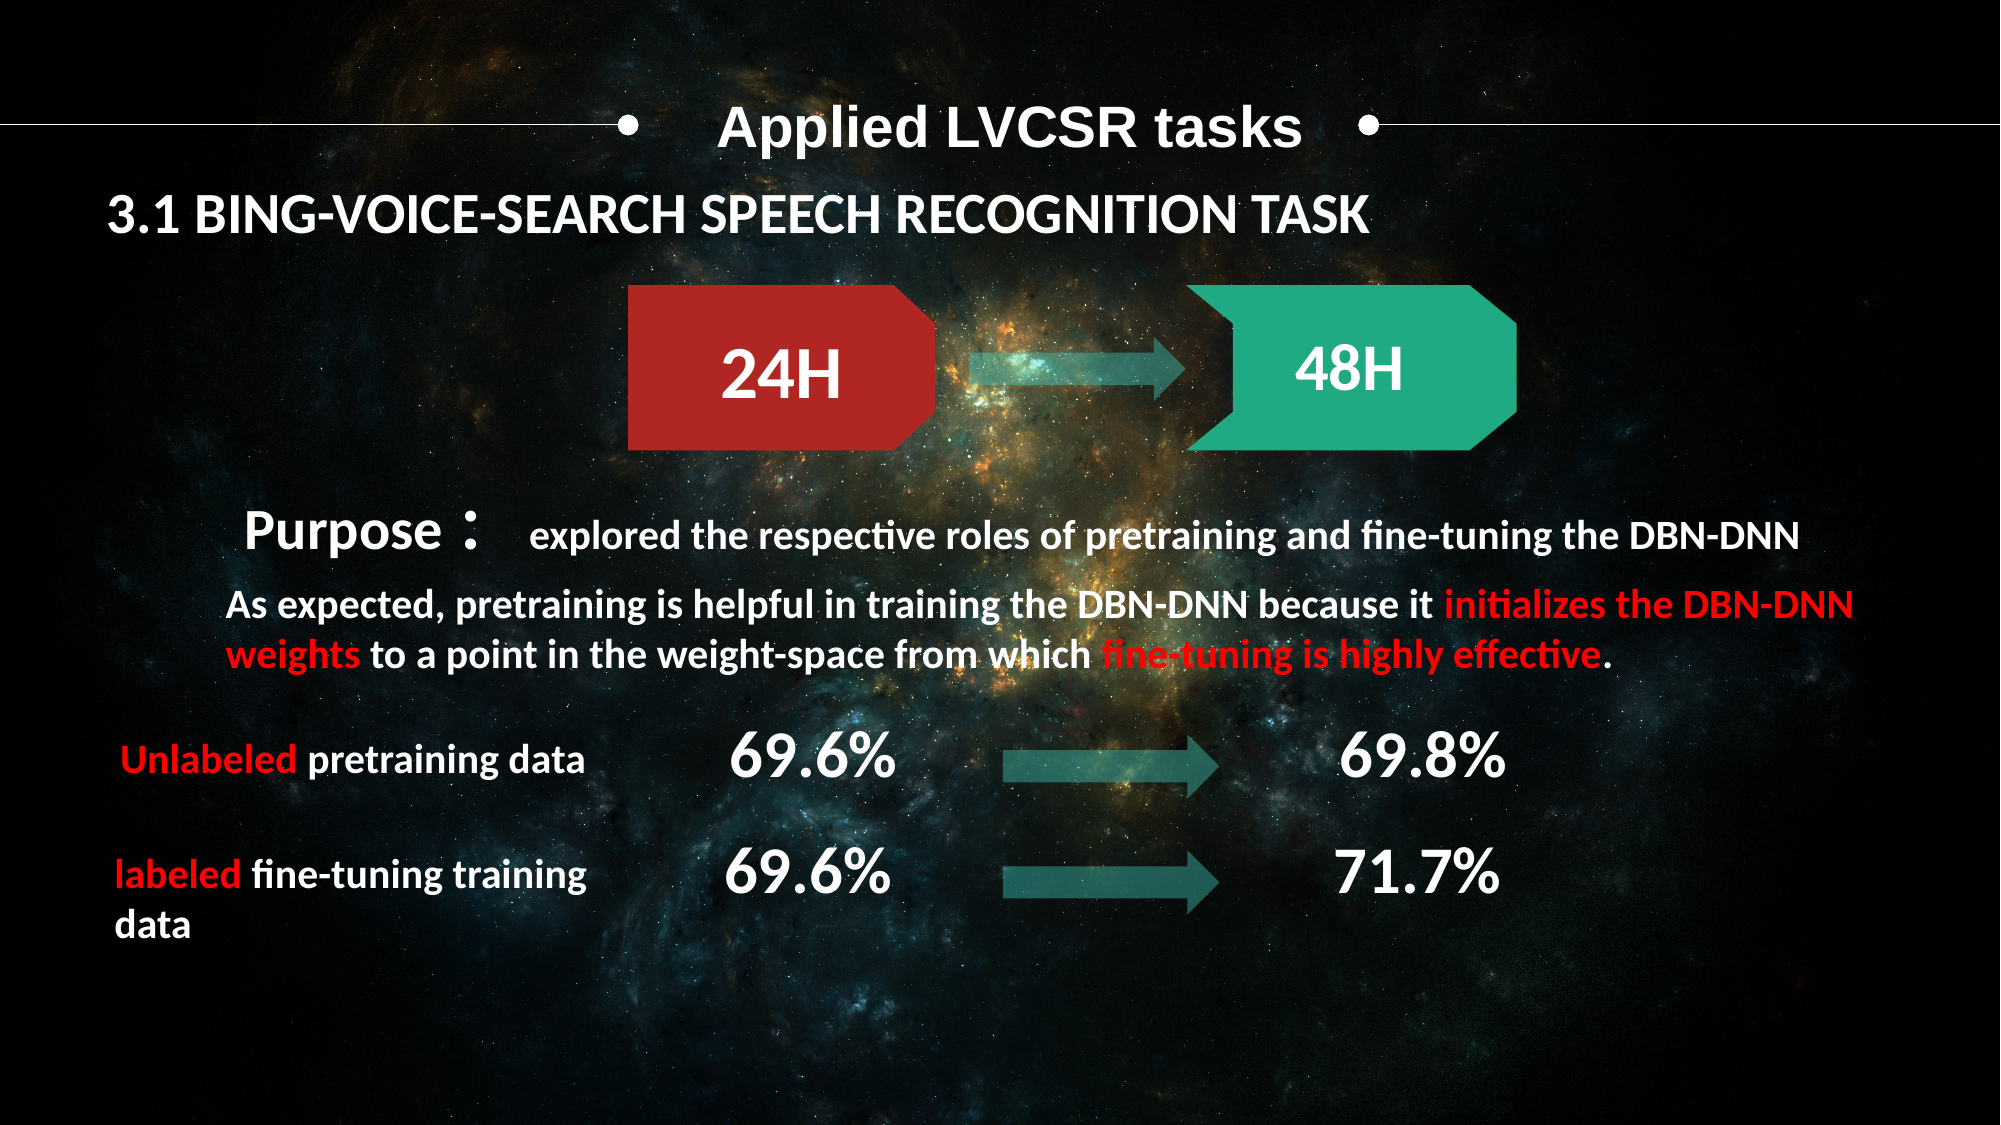

Applied LVCSR tasks
3.1 BING-VOICE-SEARCH SPEECH RECOGNITION TASK

24H
48H

Purpose：explored the respective roles of pretraining and fine-tuning the DBN-DNN
As expected, pretraining is helpful in training the DBN-DNN because it initializes the DBN-DNN
weights to a point in the weight-space from which fine-tuning is highly effective.
69.6%
69.8%
Unlabeled pretraining data

69.6%
71.7%
labeled fine-tuning training data